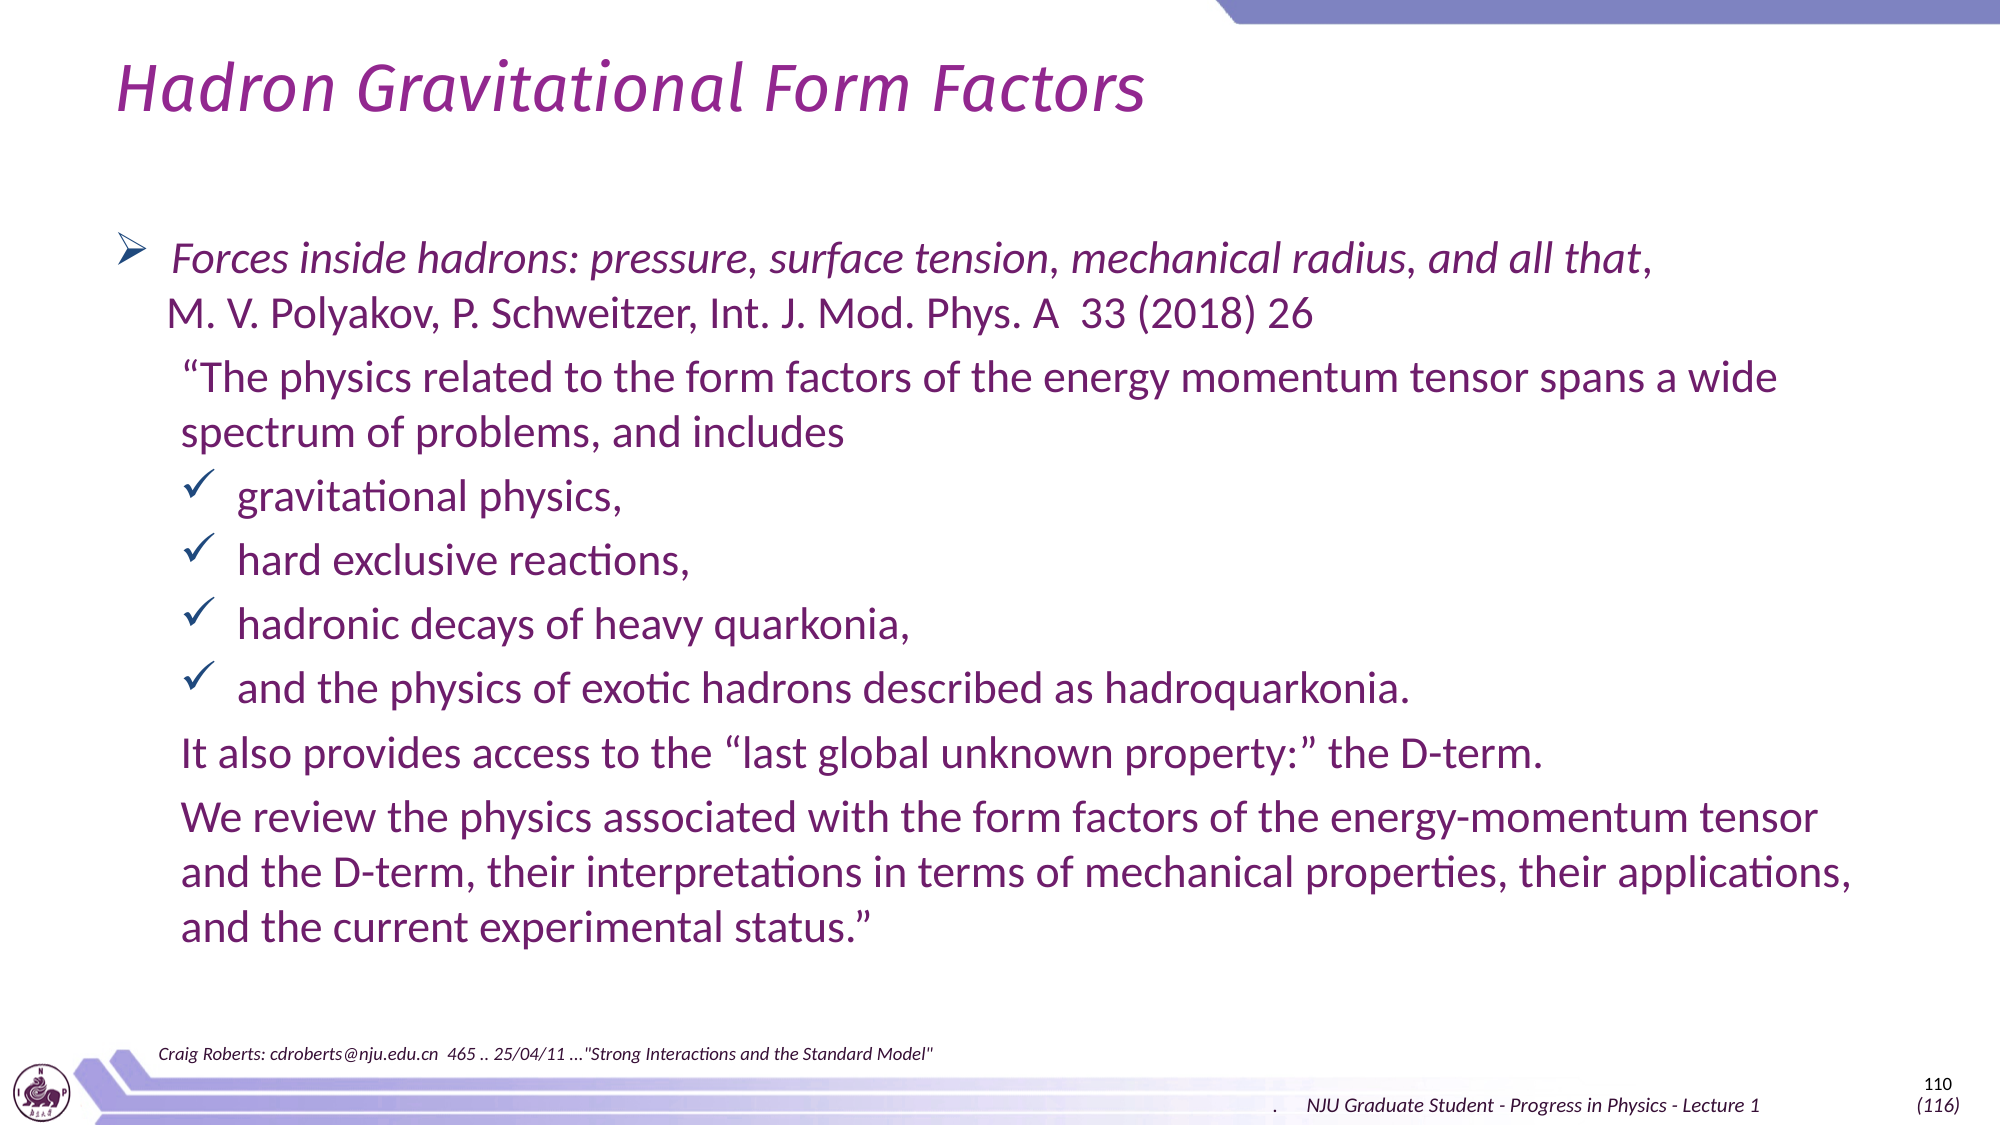

# Hadron Gravitational Form Factors
Forces inside hadrons: pressure, surface tension, mechanical radius, and all that,
     M. V. Polyakov, P. Schweitzer, Int. J. Mod. Phys. A  33 (2018) 26
“The physics related to the form factors of the energy momentum tensor spans a wide spectrum of problems, and includes
gravitational physics,
hard exclusive reactions,
hadronic decays of heavy quarkonia,
and the physics of exotic hadrons described as hadroquarkonia.
It also provides access to the “last global unknown property:” the D-term.
We review the physics associated with the form factors of the energy-momentum tensor and the D-term, their interpretations in terms of mechanical properties, their applications, and the current experimental status.”
Craig Roberts: cdroberts@nju.edu.cn  465 .. 25/04/11 ..."Strong Interactions and the Standard Model"
110
.      NJU Graduate Student - Progress in Physics - Lecture 1                                 (116)